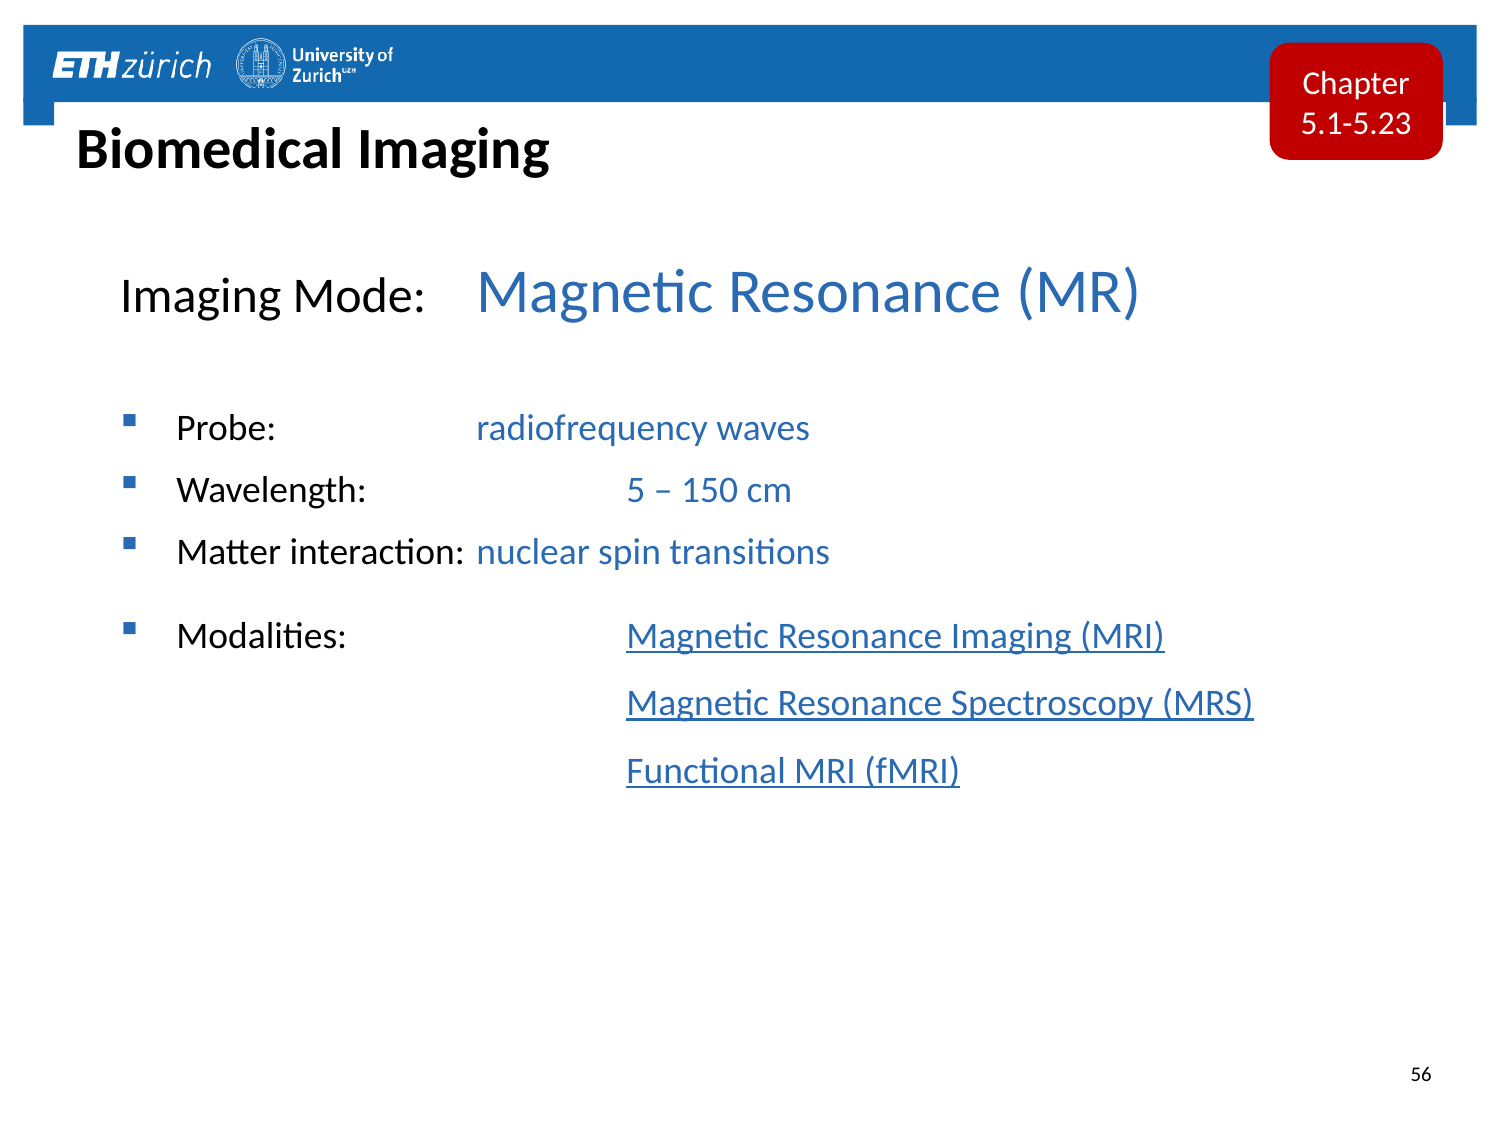

Chapter
5.1-5.23
# Biomedical Imaging
Imaging Mode:	Magnetic Resonance (MR)

Probe:		radiofrequency waves
Wavelength:		5 – 150 cm
Matter interaction:	nuclear spin transitions
Modalities:		Magnetic Resonance Imaging (MRI)					Magnetic Resonance Spectroscopy (MRS)
			Functional MRI (fMRI)
56